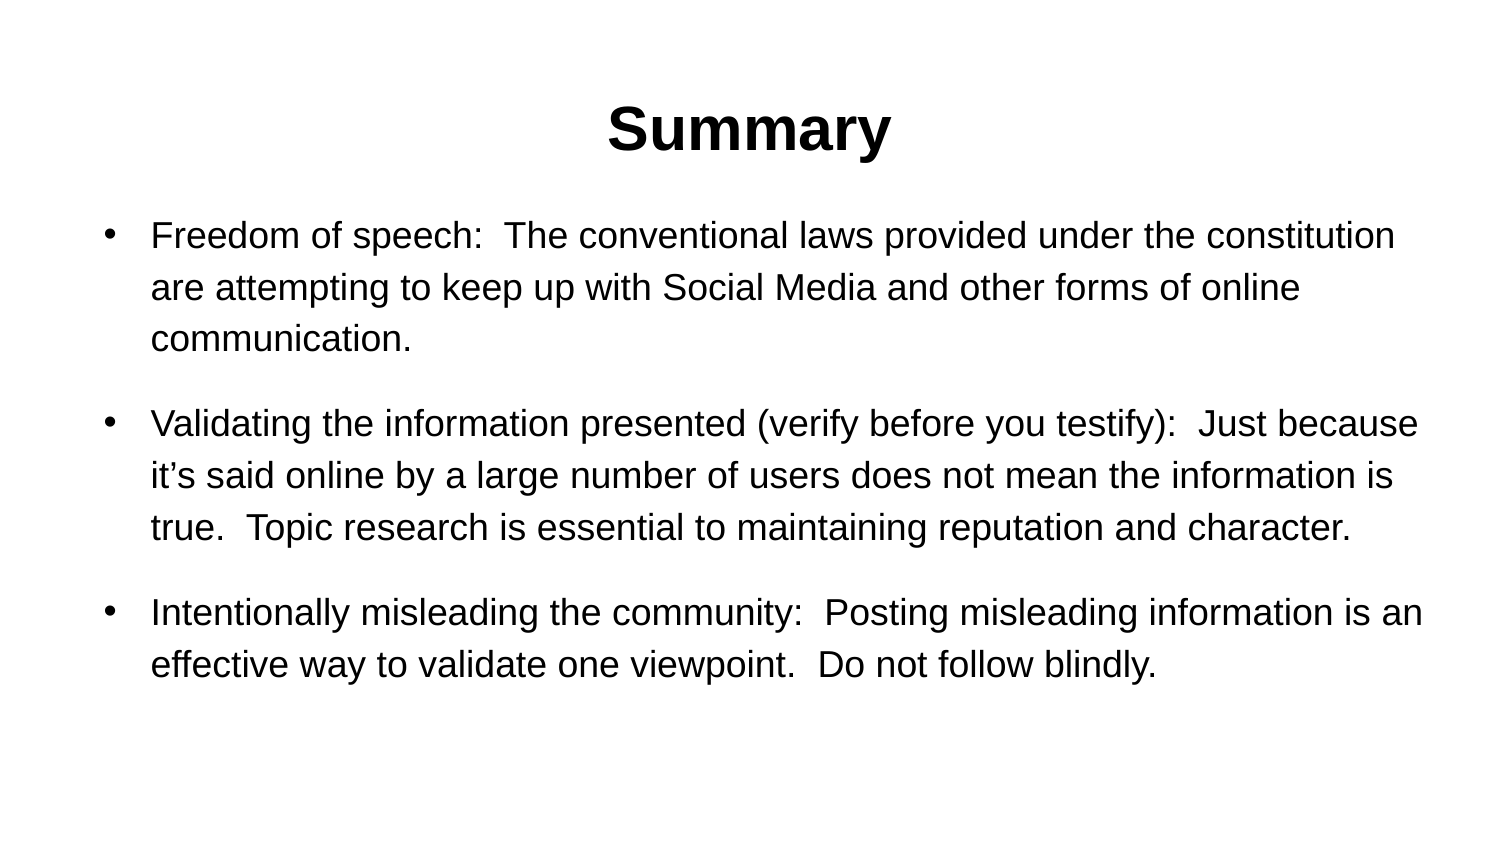

# Summary
Freedom of speech:  The conventional laws provided under the constitution are attempting to keep up with Social Media and other forms of online communication.
Validating the information presented (verify before you testify):  Just because it’s said online by a large number of users does not mean the information is true.  Topic research is essential to maintaining reputation and character.
Intentionally misleading the community:  Posting misleading information is an effective way to validate one viewpoint.  Do not follow blindly.